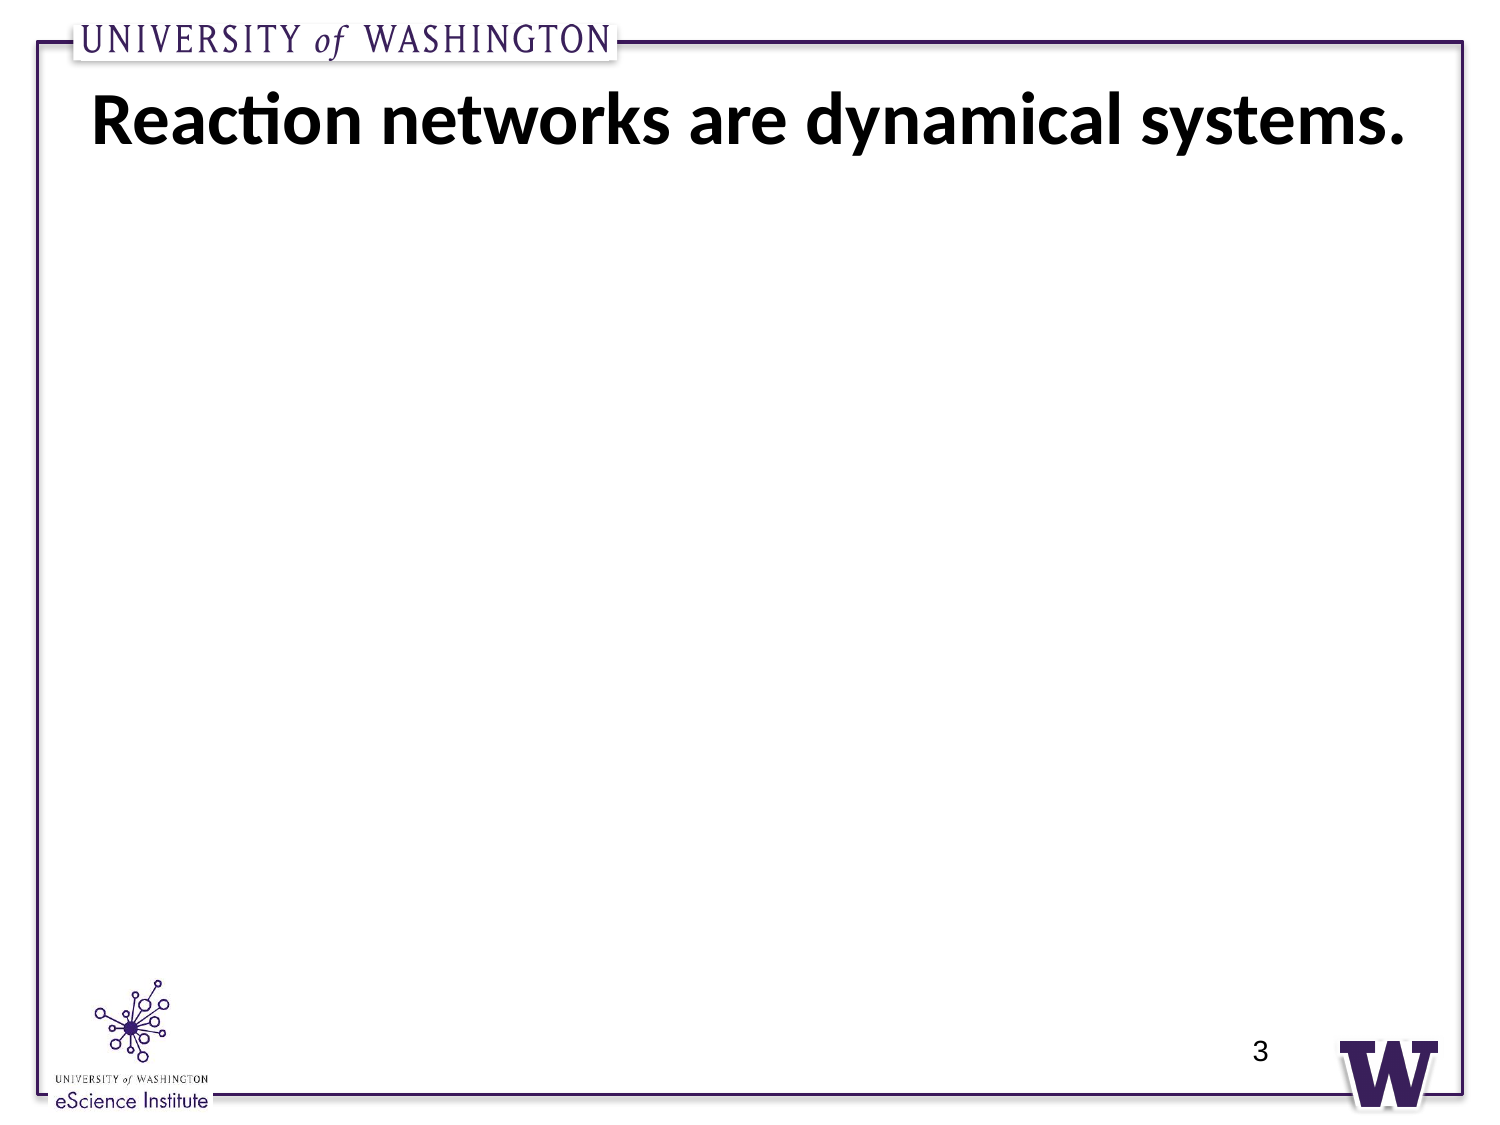

# Reaction networks are dynamical systems.

3